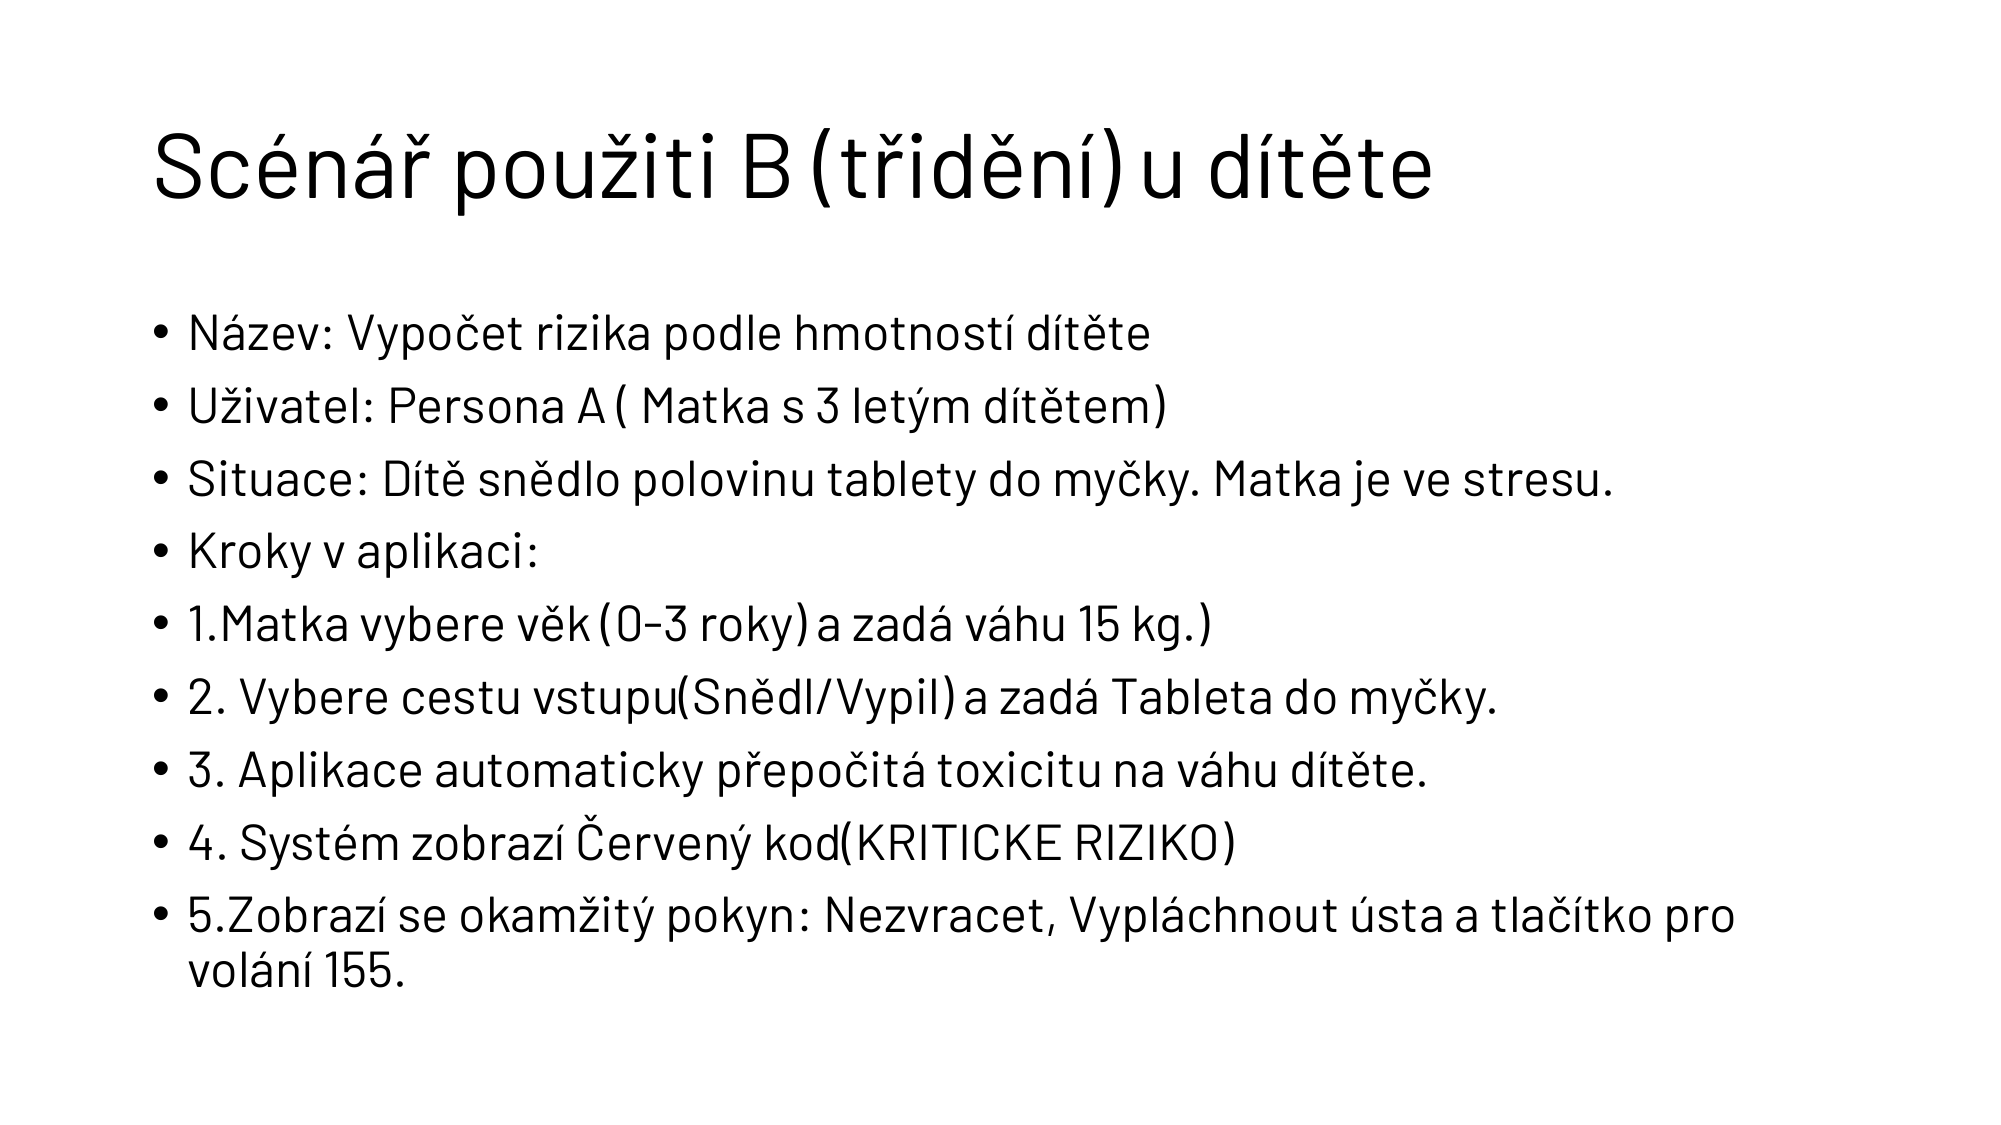

# Scénář použiti B (třidění) u dítěte
Název: Vypočet rizika podle hmotností dítěte
Uživatel: Persona A ( Matka s 3 letým dítětem)
Situace: Dítě snědlo polovinu tablety do myčky. Matka je ve stresu.
Kroky v aplikaci:
1.Matka vybere věk (0-3 roky) a zadá váhu 15 kg.)
2. Vybere cestu vstupu(Snědl/Vypil) a zadá Tableta do myčky.
3. Aplikace automaticky přepočitá toxicitu na váhu dítěte.
4. Systém zobrazí Červený kod(KRITICKE RIZIKO)
5.Zobrazí se okamžitý pokyn: Nezvracet, Vypláchnout ústa a tlačítko pro volání 155.